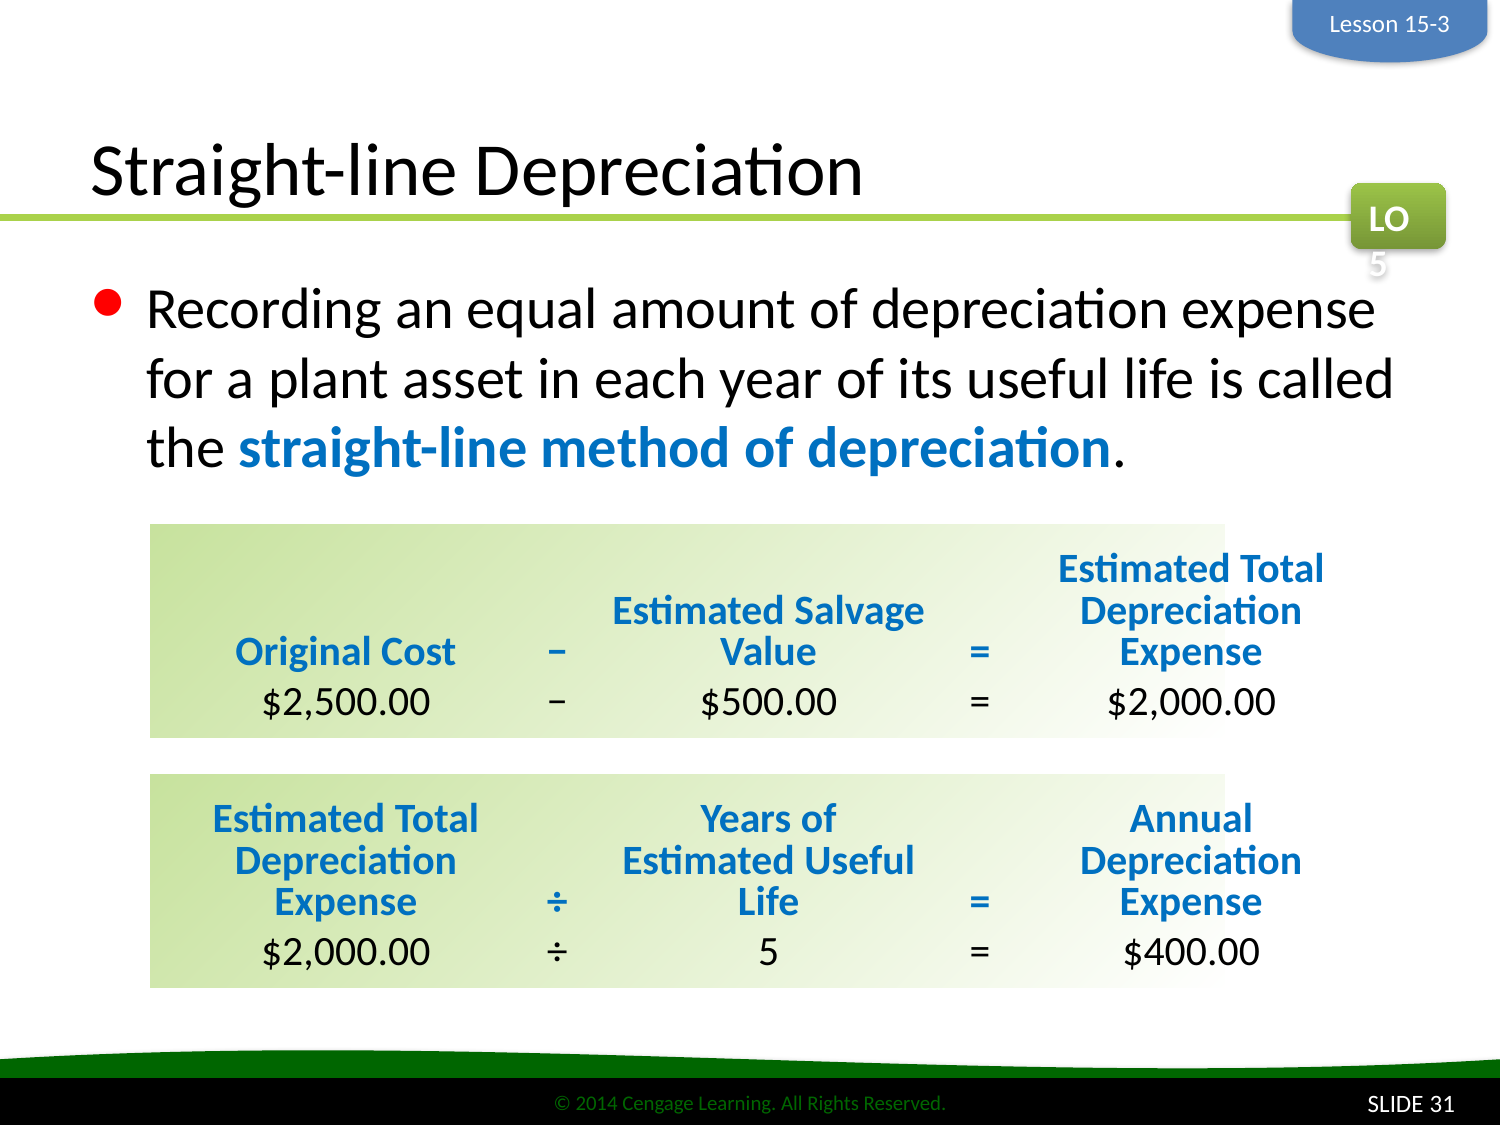

Lesson 15-3

# Straight-line Depreciation
LO5
Recording an equal amount of depreciation expense for a plant asset in each year of its useful life is called the straight-line method of depreciation.

| Original Cost | − | Estimated Salvage Value | = | Estimated Total Depreciation Expense |
| --- | --- | --- | --- | --- |
| $2,500.00 | − | $500.00 | = | $2,000.00 |
| --- | --- | --- | --- | --- |

| Estimated Total Depreciation Expense | ÷ | Years of Estimated Useful Life | = | Annual Depreciation Expense |
| --- | --- | --- | --- | --- |
| $2,000.00 | ÷ | 5 | = | $400.00 |
| --- | --- | --- | --- | --- |
SLIDE 31